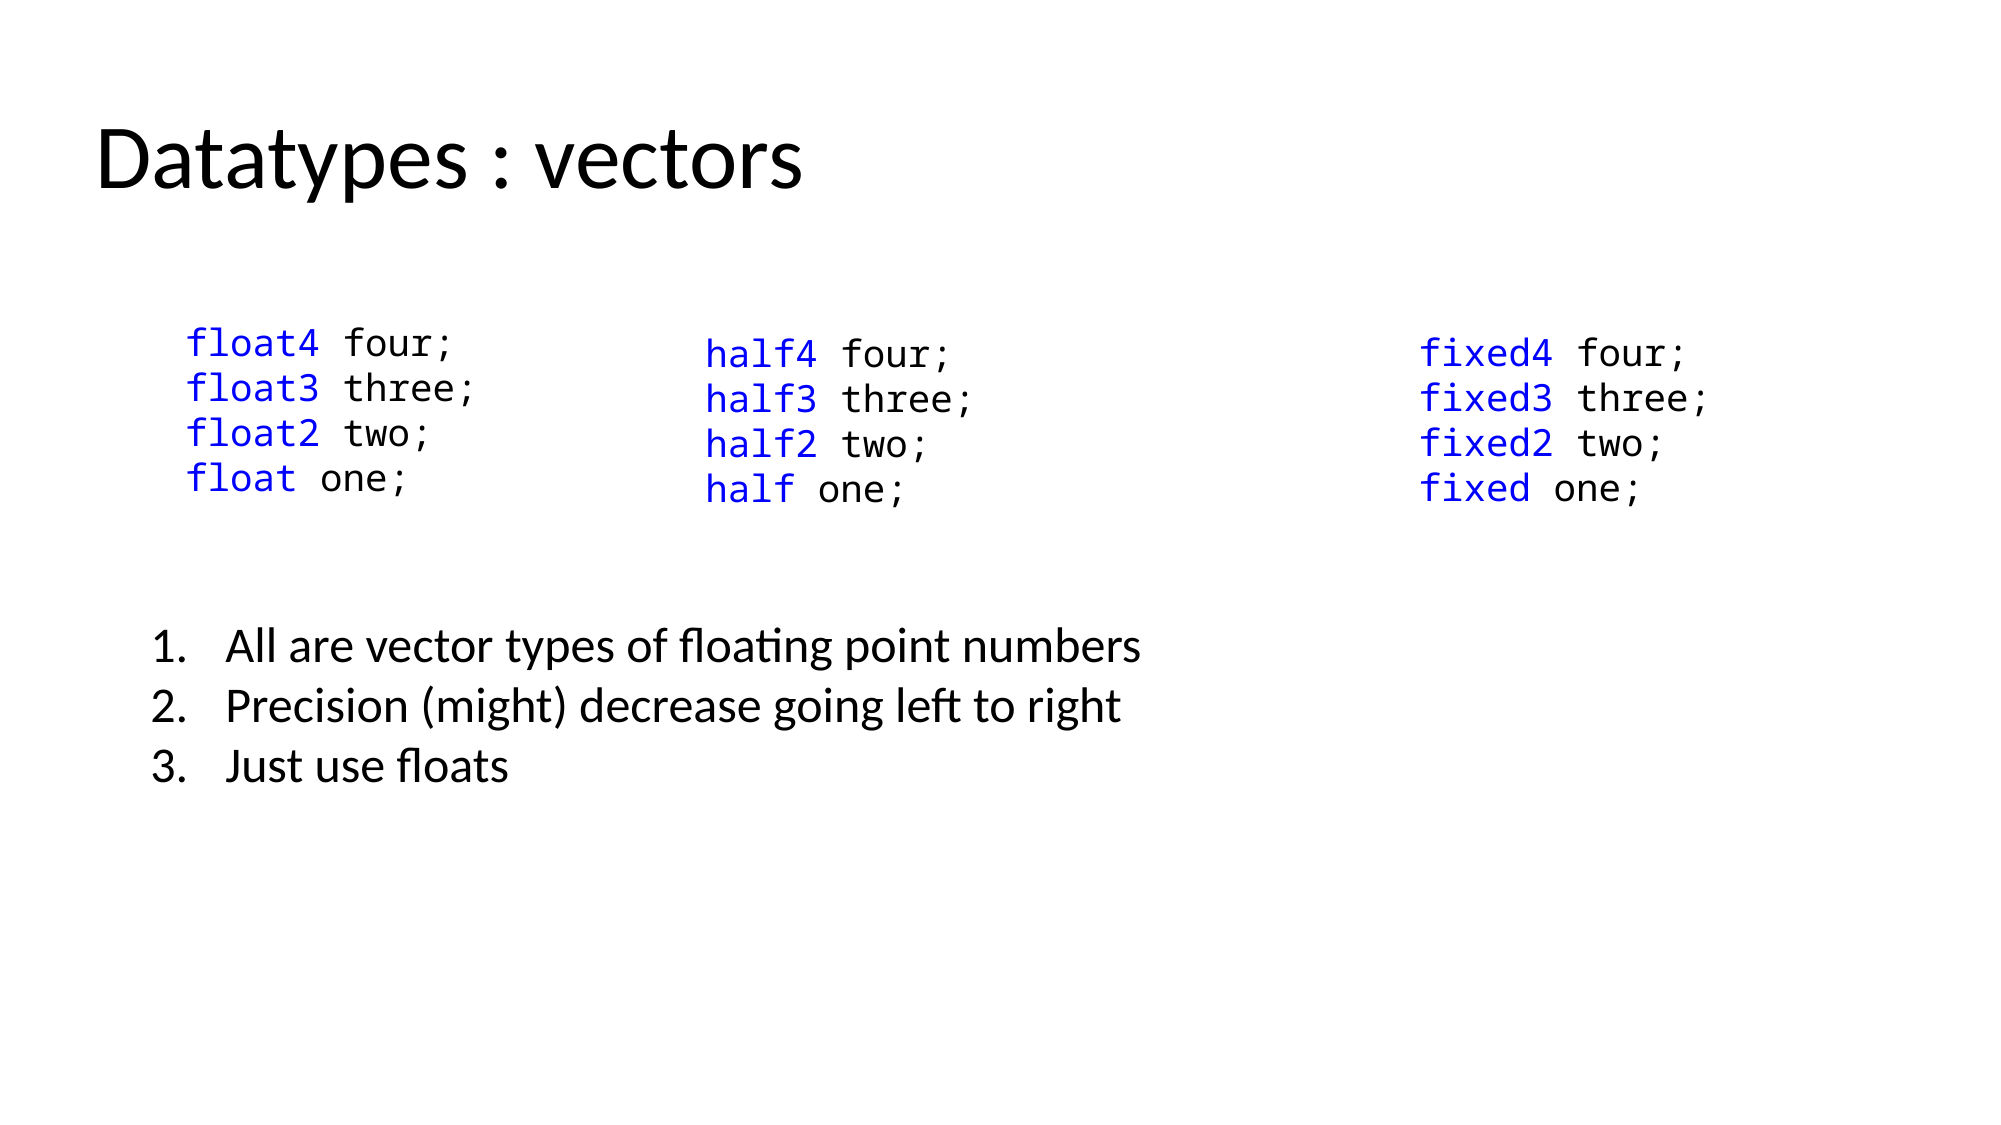

# Datatypes : vectors

                fixed4 four;
                fixed3 three;
                fixed2 two;
                fixed one;

half4 four;
half3 three;
half2 two;
half one;
float4 four;
float3 three;
float2 two;
float one;
All are vector types of floating point numbers
Precision (might) decrease going left to right
Just use floats